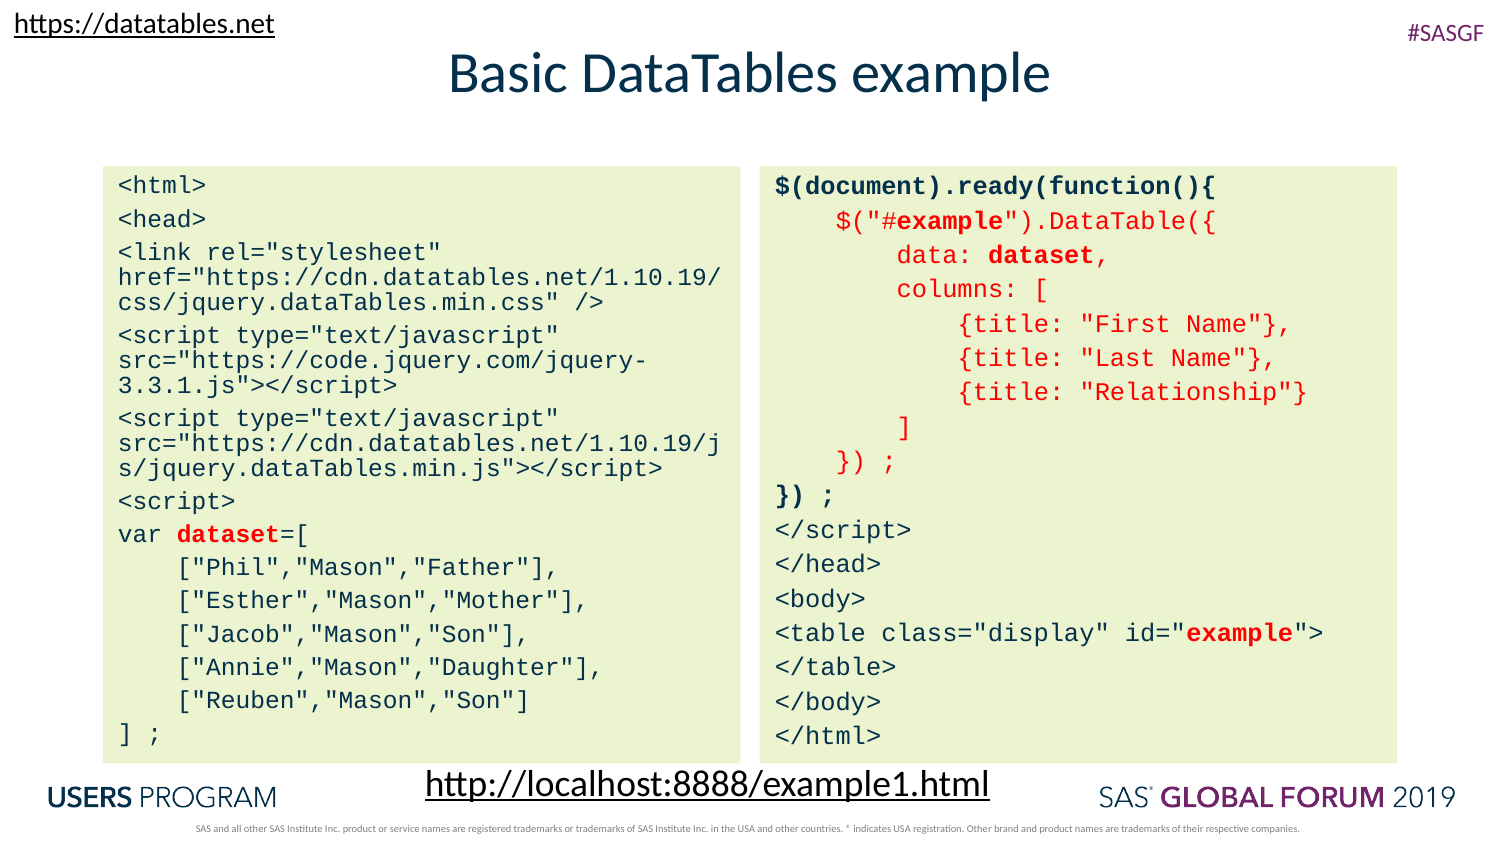

https://datatables.net
# Basic DataTables example

<html>
<head>
<link rel="stylesheet" href="https://cdn.datatables.net/1.10.19/css/jquery.dataTables.min.css" />
<script type="text/javascript" src="https://code.jquery.com/jquery-3.3.1.js"></script>
<script type="text/javascript" src="https://cdn.datatables.net/1.10.19/js/jquery.dataTables.min.js"></script>
<script>
var dataset=[
    ["Phil","Mason","Father"],
    ["Esther","Mason","Mother"],
    ["Jacob","Mason","Son"],
    ["Annie","Mason","Daughter"],
    ["Reuben","Mason","Son"]
] ;

$(document).ready(function(){
    $("#example").DataTable({
        data: dataset,
        columns: [
            {title: "First Name"},
            {title: "Last Name"},
            {title: "Relationship"}
        ]
    }) ;
}) ;
</script>
</head>
<body>
<table class="display" id="example">
</table>
</body>
</html>
http://localhost:8888/example1.html